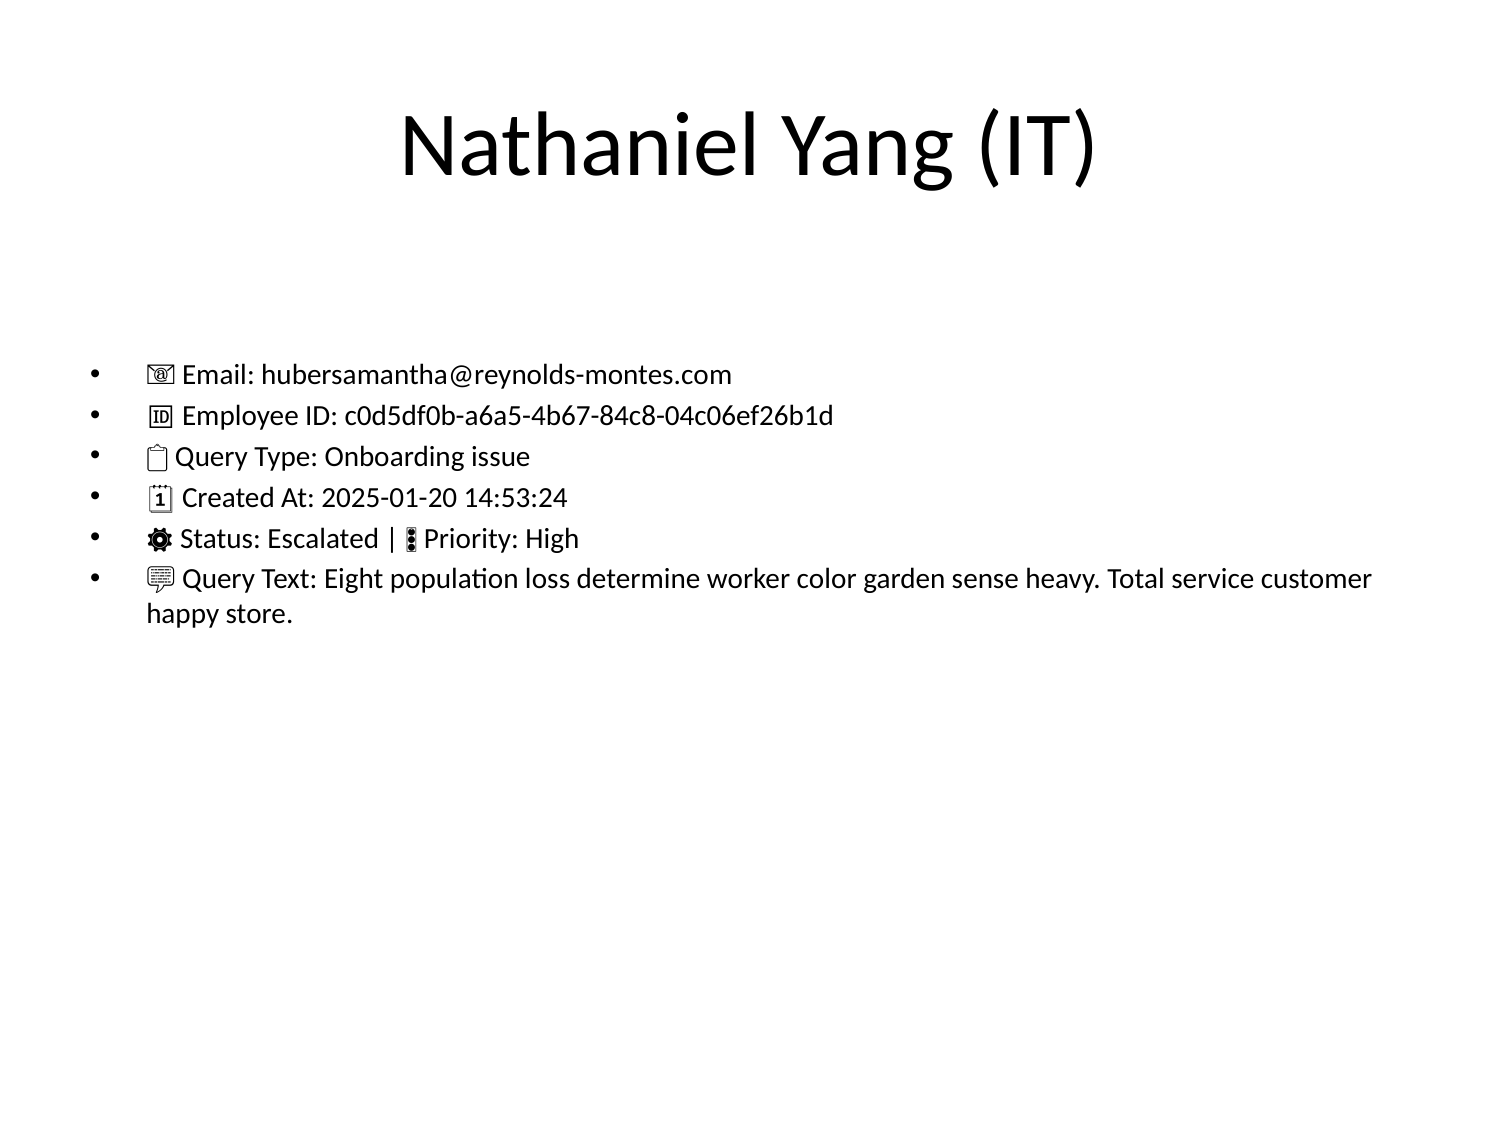

# Nathaniel Yang (IT)

📧 Email: hubersamantha@reynolds-montes.com
🆔 Employee ID: c0d5df0b-a6a5-4b67-84c8-04c06ef26b1d
📋 Query Type: Onboarding issue
🗓 Created At: 2025-01-20 14:53:24
⚙ Status: Escalated | 🚦 Priority: High
💬 Query Text: Eight population loss determine worker color garden sense heavy. Total service customer happy store.